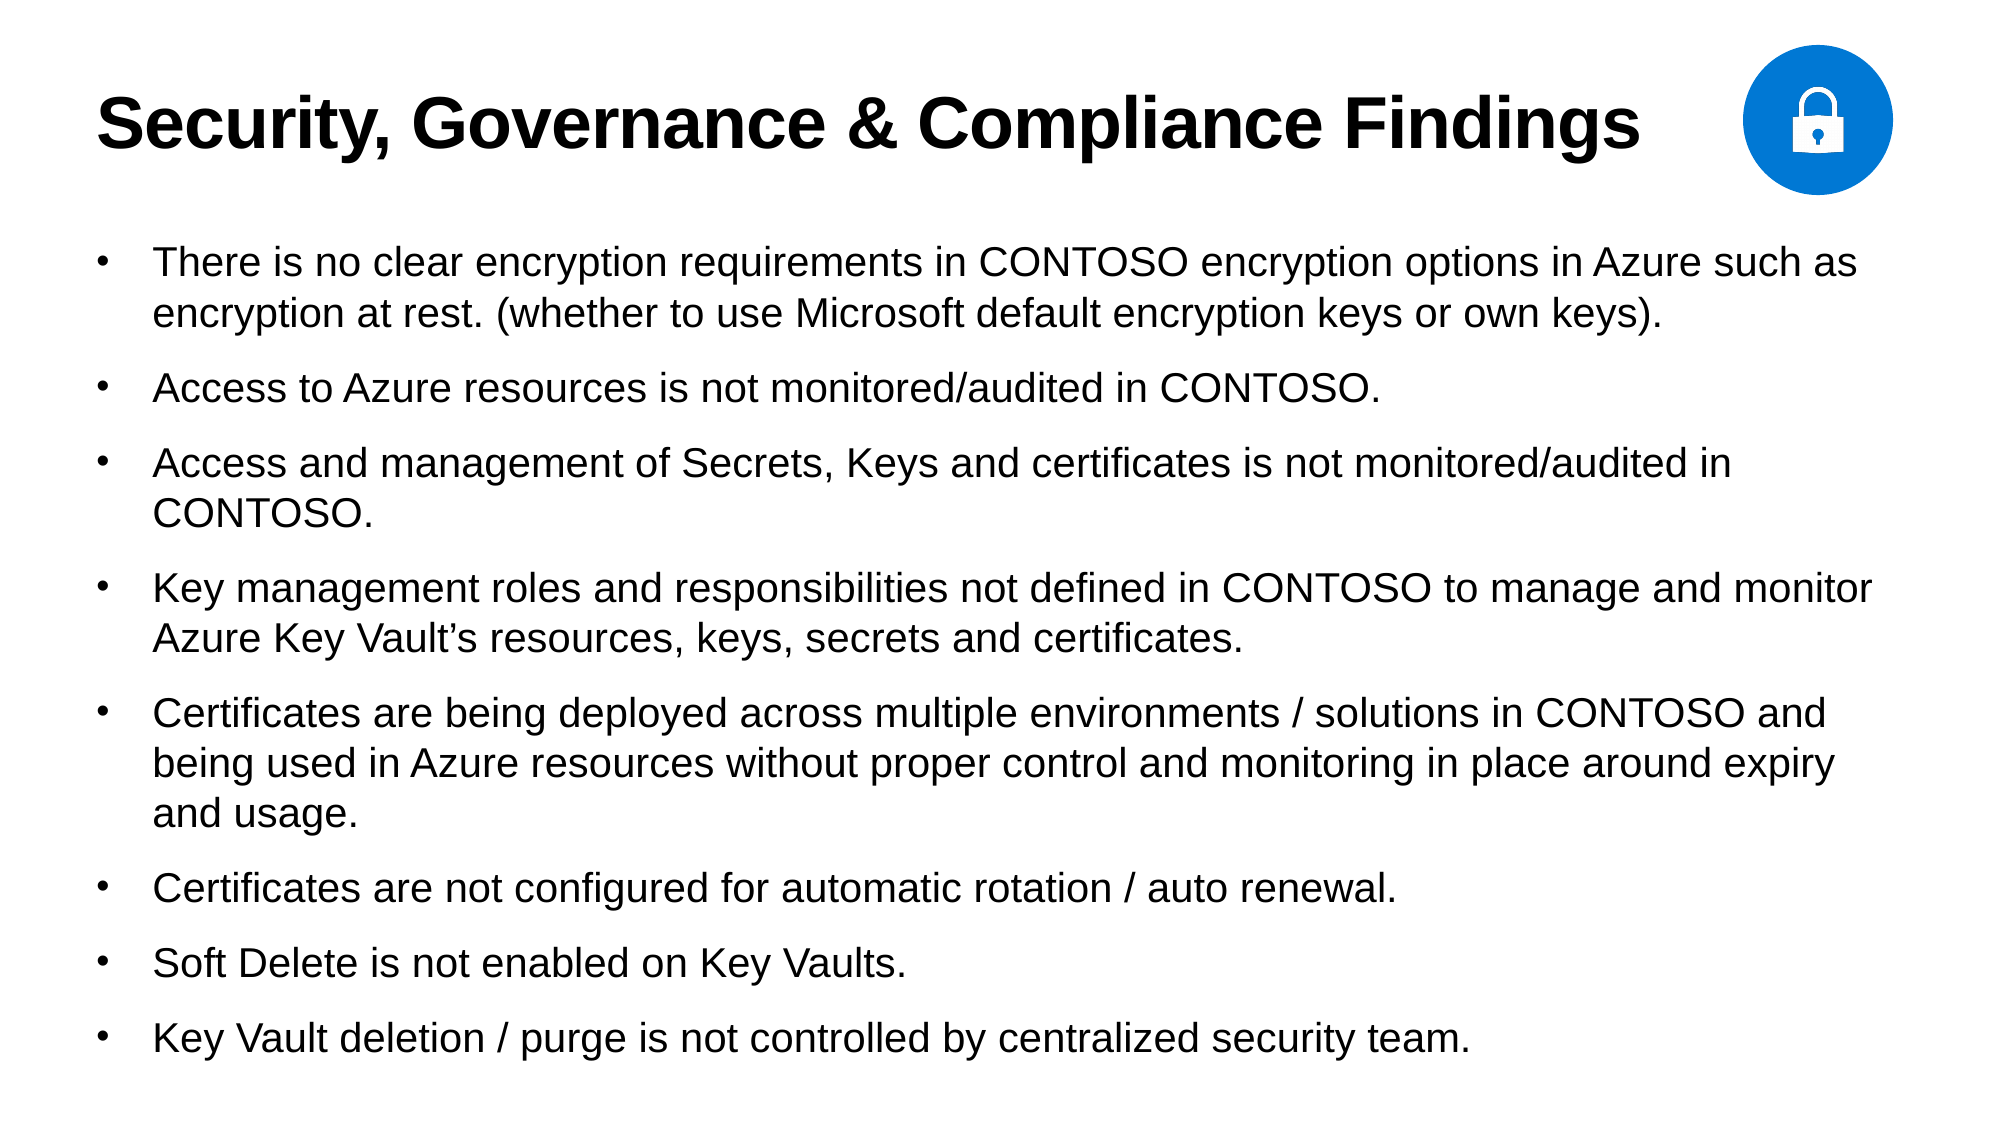

# Security, Governance & Compliance Findings
There is no clear encryption requirements in CONTOSO encryption options in Azure such as encryption at rest. (whether to use Microsoft default encryption keys or own keys).
Access to Azure resources is not monitored/audited in CONTOSO.
Access and management of Secrets, Keys and certificates is not monitored/audited in CONTOSO.
Key management roles and responsibilities not defined in CONTOSO to manage and monitor Azure Key Vault’s resources, keys, secrets and certificates.
Certificates are being deployed across multiple environments / solutions in CONTOSO and being used in Azure resources without proper control and monitoring in place around expiry and usage.
Certificates are not configured for automatic rotation / auto renewal.
Soft Delete is not enabled on Key Vaults.
Key Vault deletion / purge is not controlled by centralized security team.